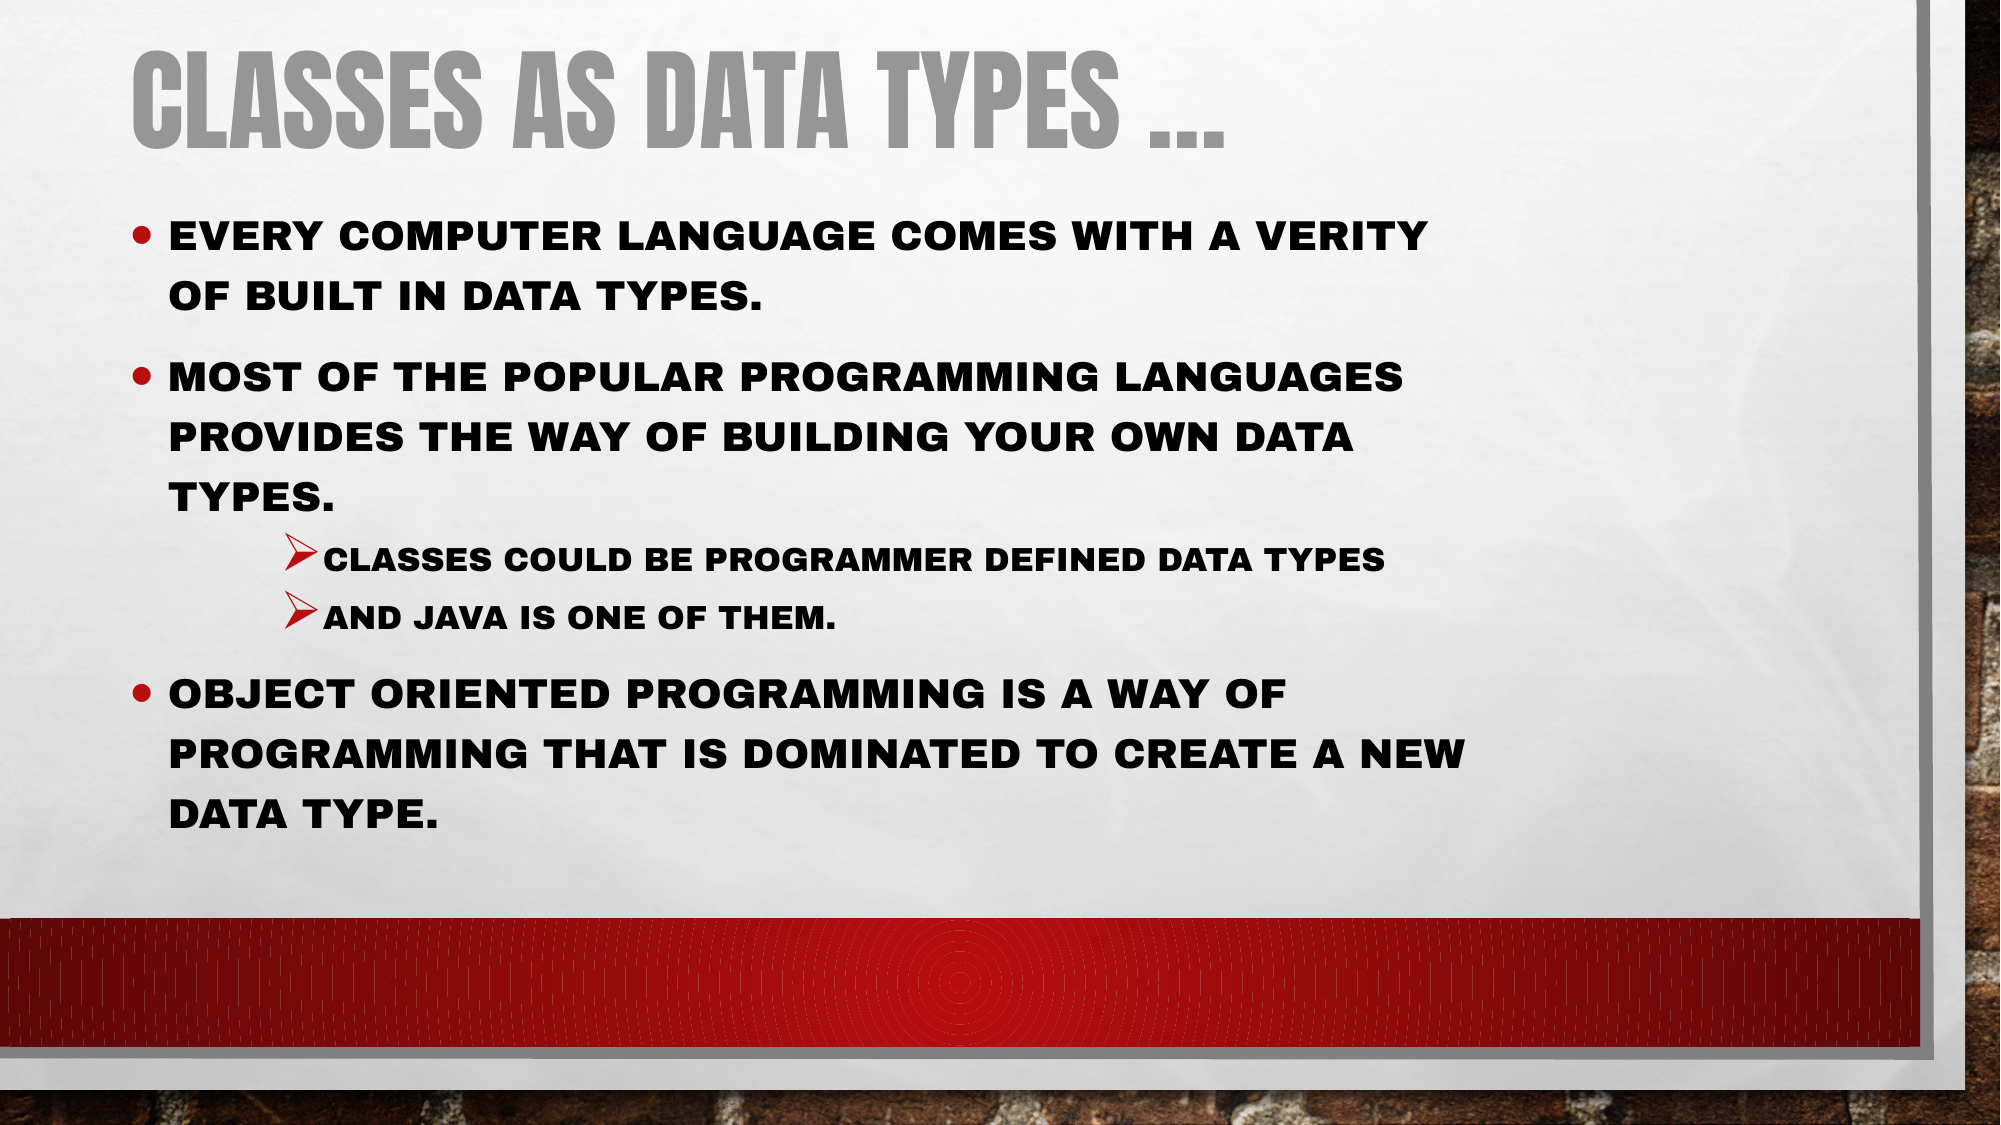

# Classes as data types …
Every computer language comes with a verity of built in data types.
Most of the popular programming languages provides the way of building your own data types.
Classes could be programmer defined data types
And java is one of them.
Object oriented programming is a way of programming that is dominated to create a new data type.